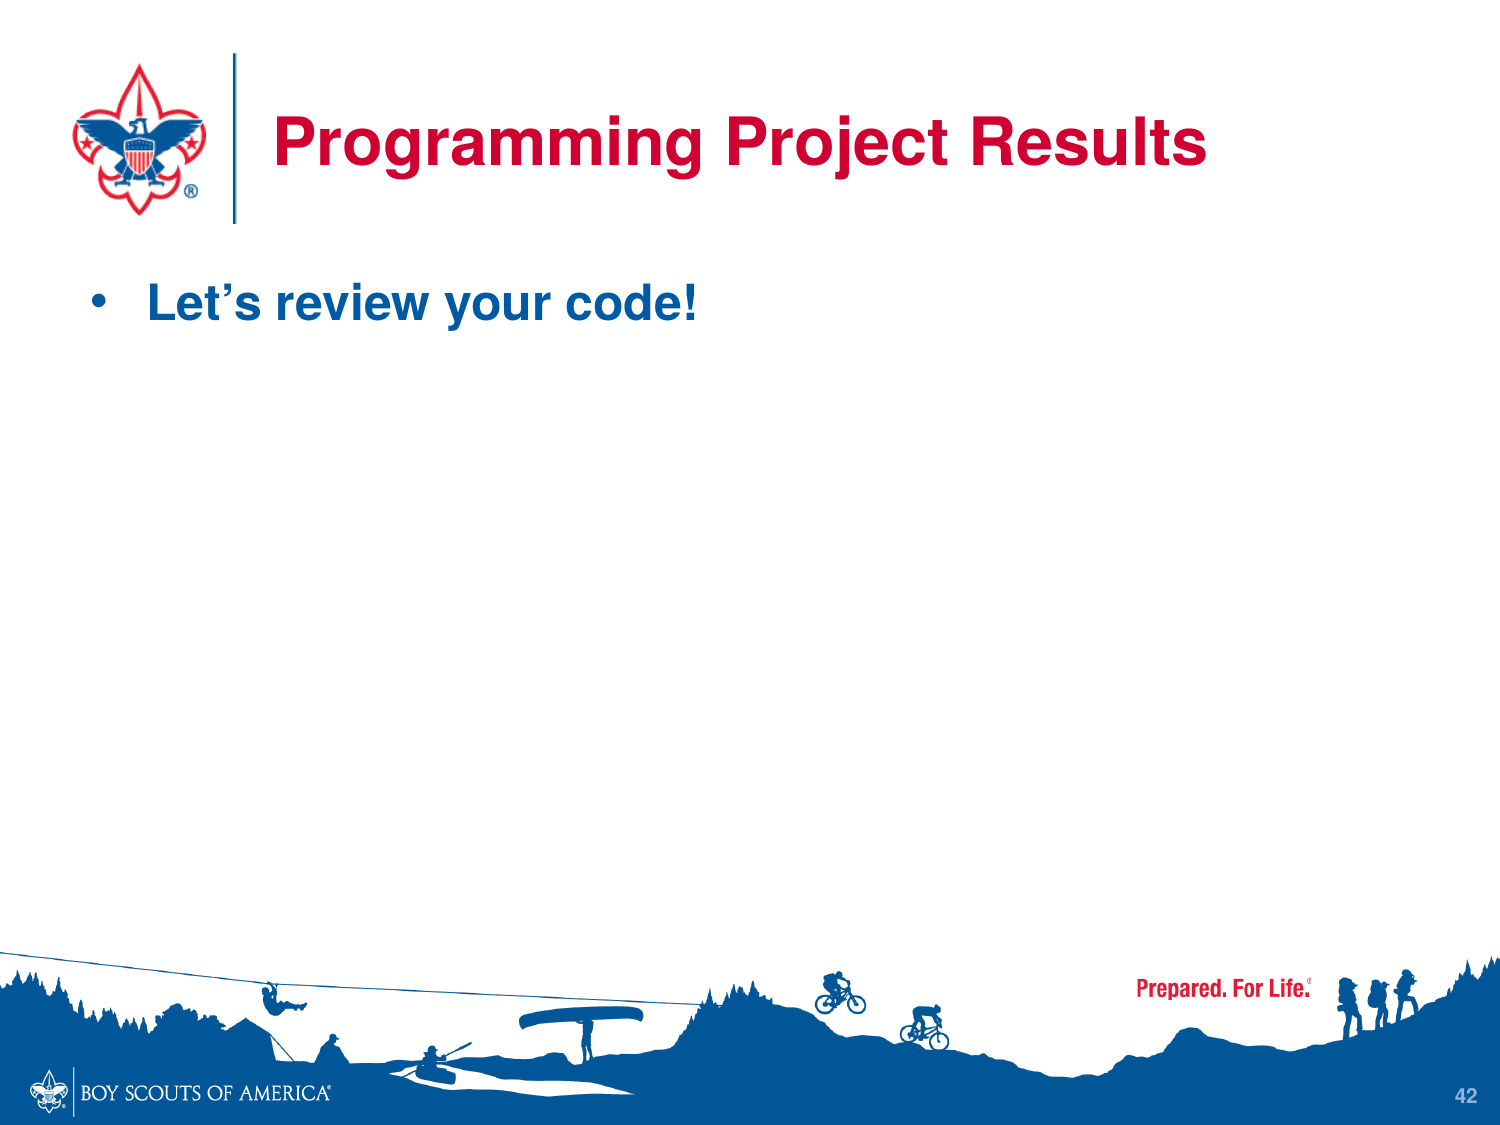

# Programming Project Results
Let’s review your code!
42